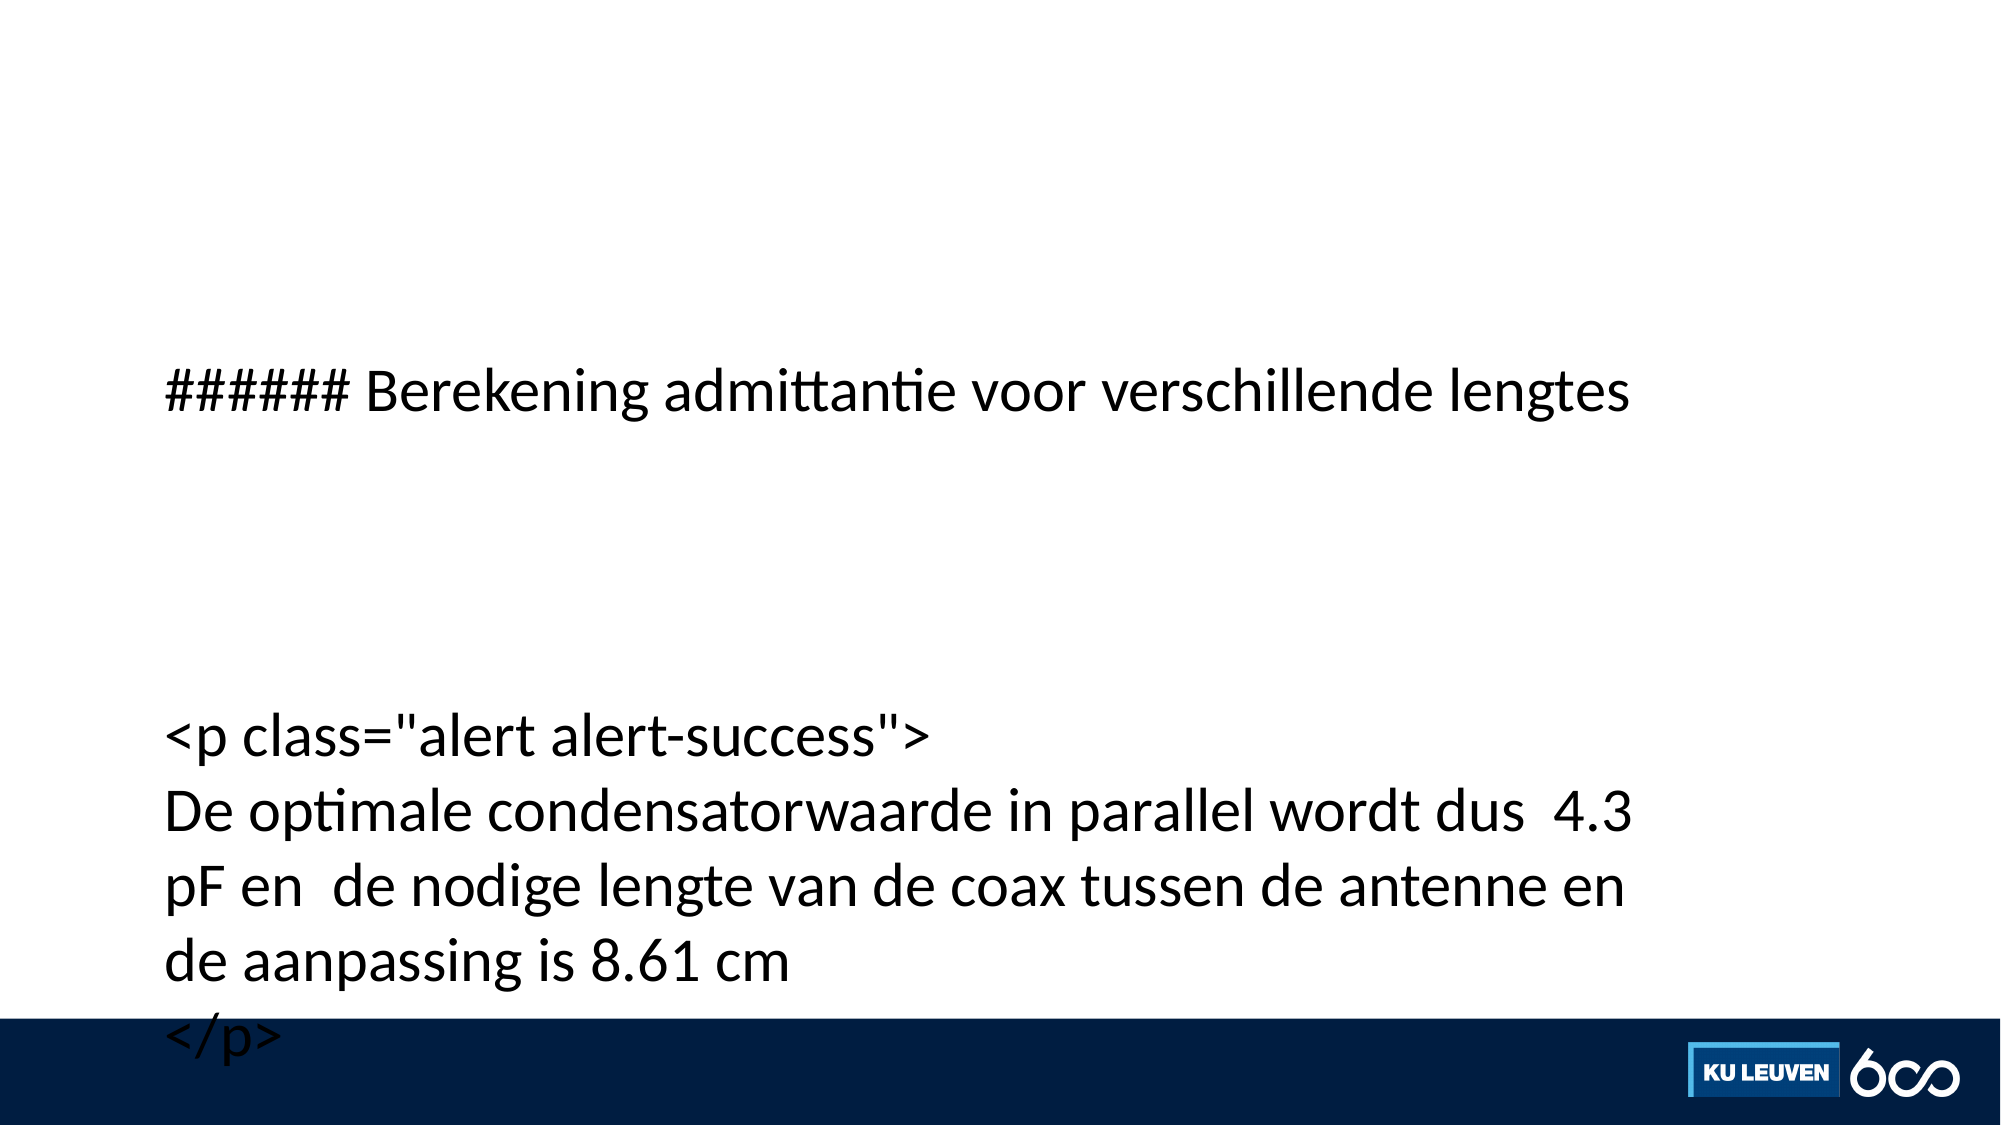

#
###### Berekening admittantie voor verschillende lengtes
<p class="alert alert-success">
De optimale condensatorwaarde in parallel wordt dus  4.3 pF en  de nodige lengte van de coax tussen de antenne en de aanpassing is 8.61 cm
</p>